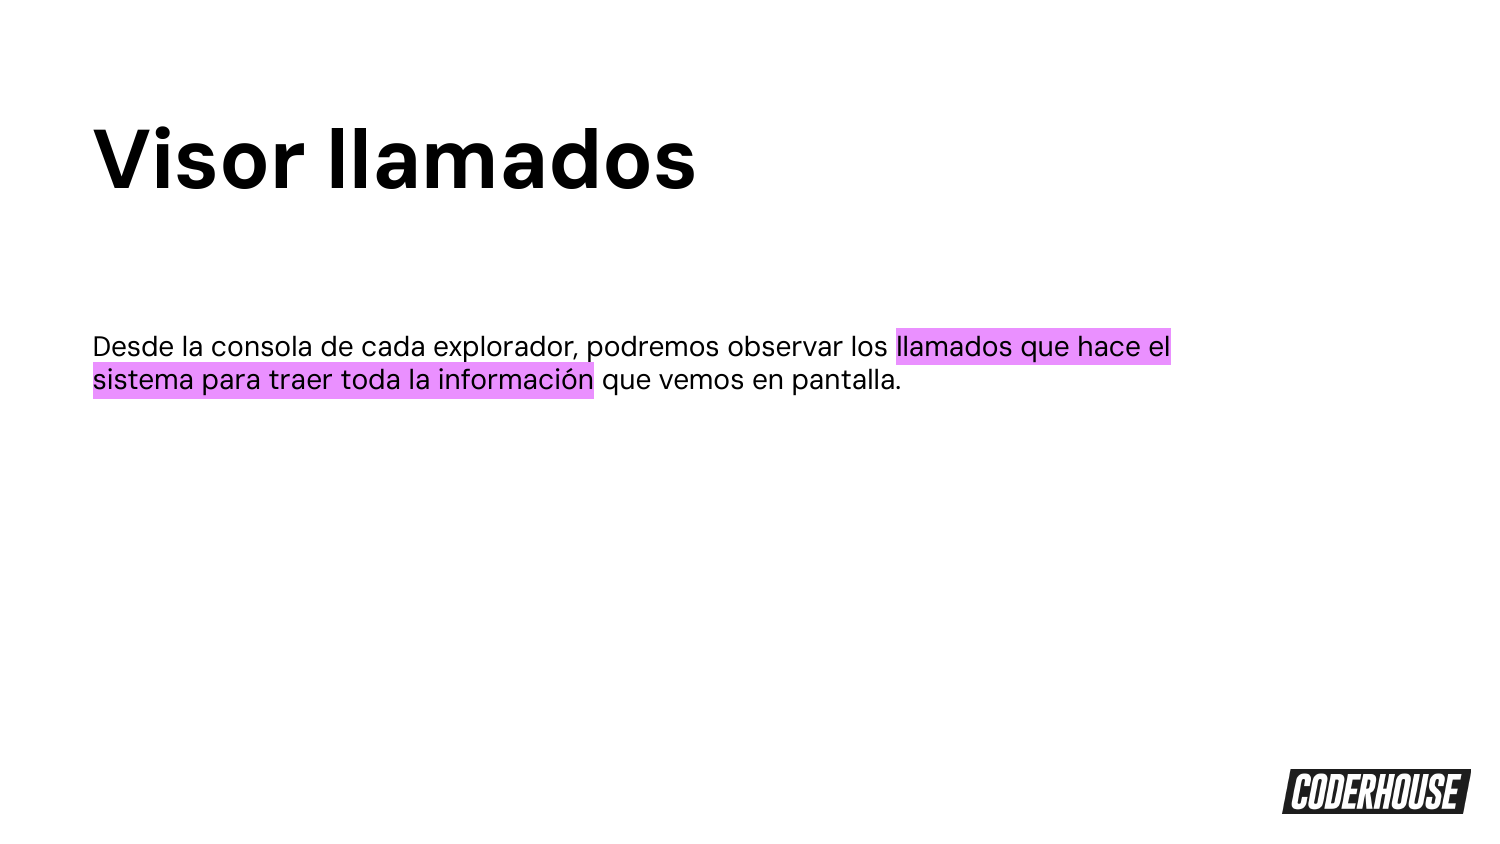

Visor llamados
Desde la consola de cada explorador, podremos observar los llamados que hace el sistema para traer toda la información que vemos en pantalla.